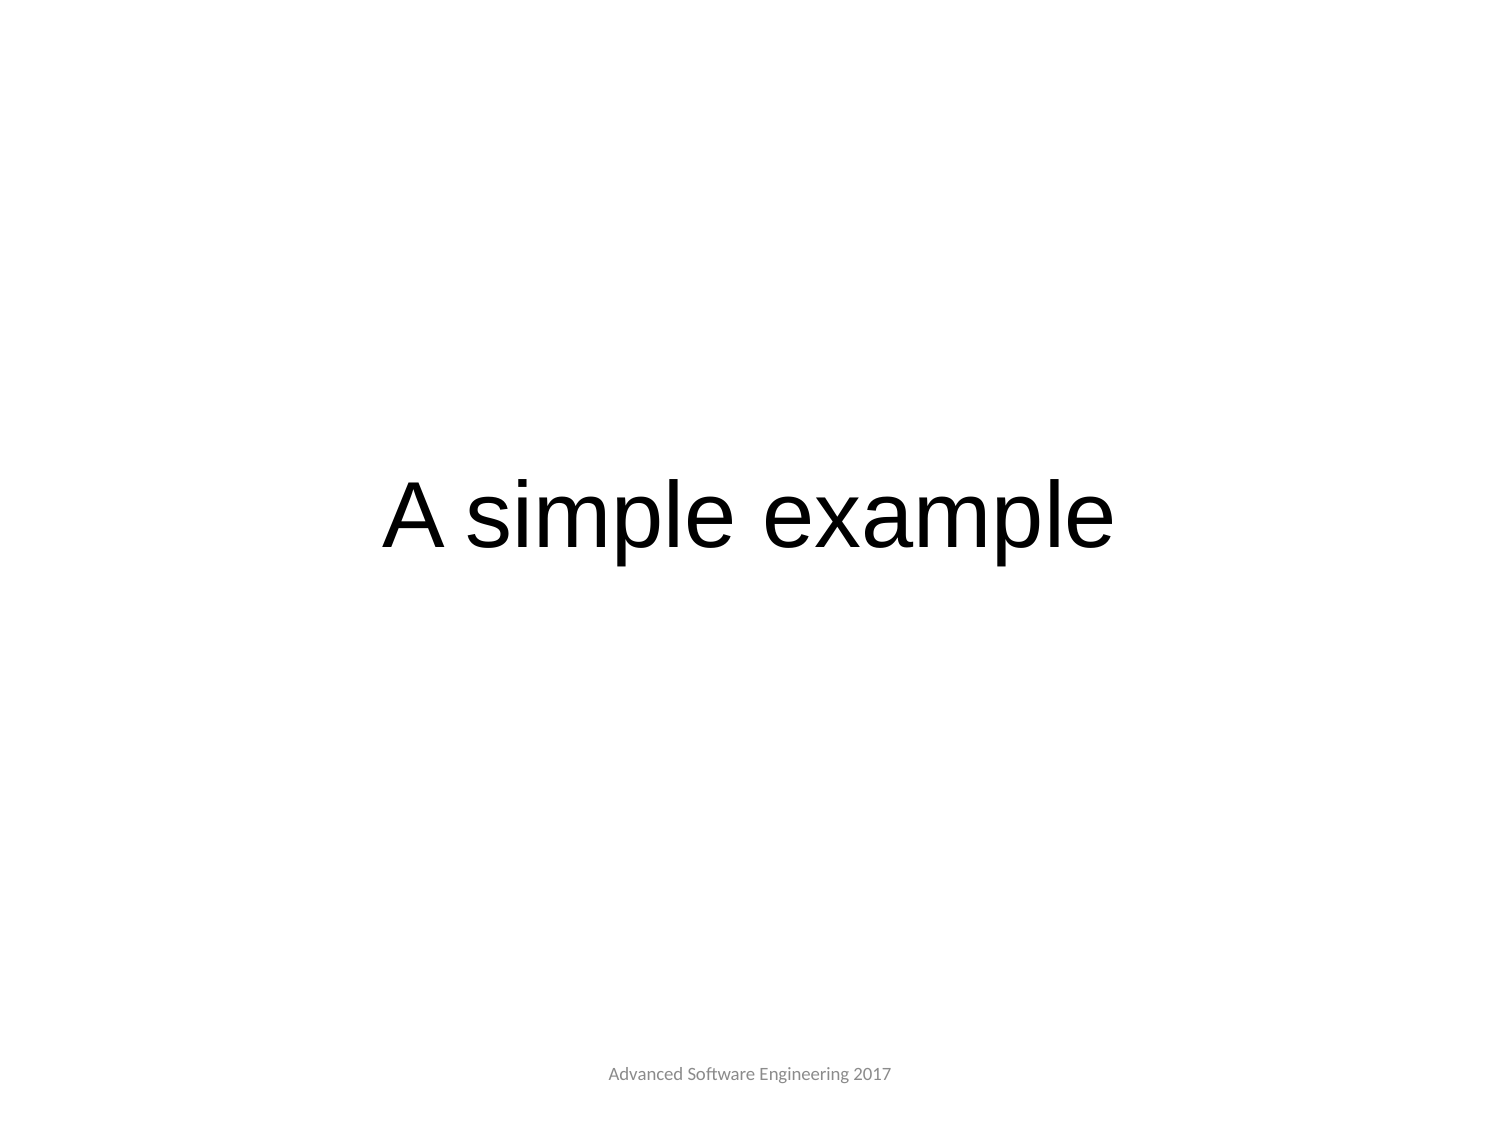

# A simple example

Advanced Software Engineering 2017